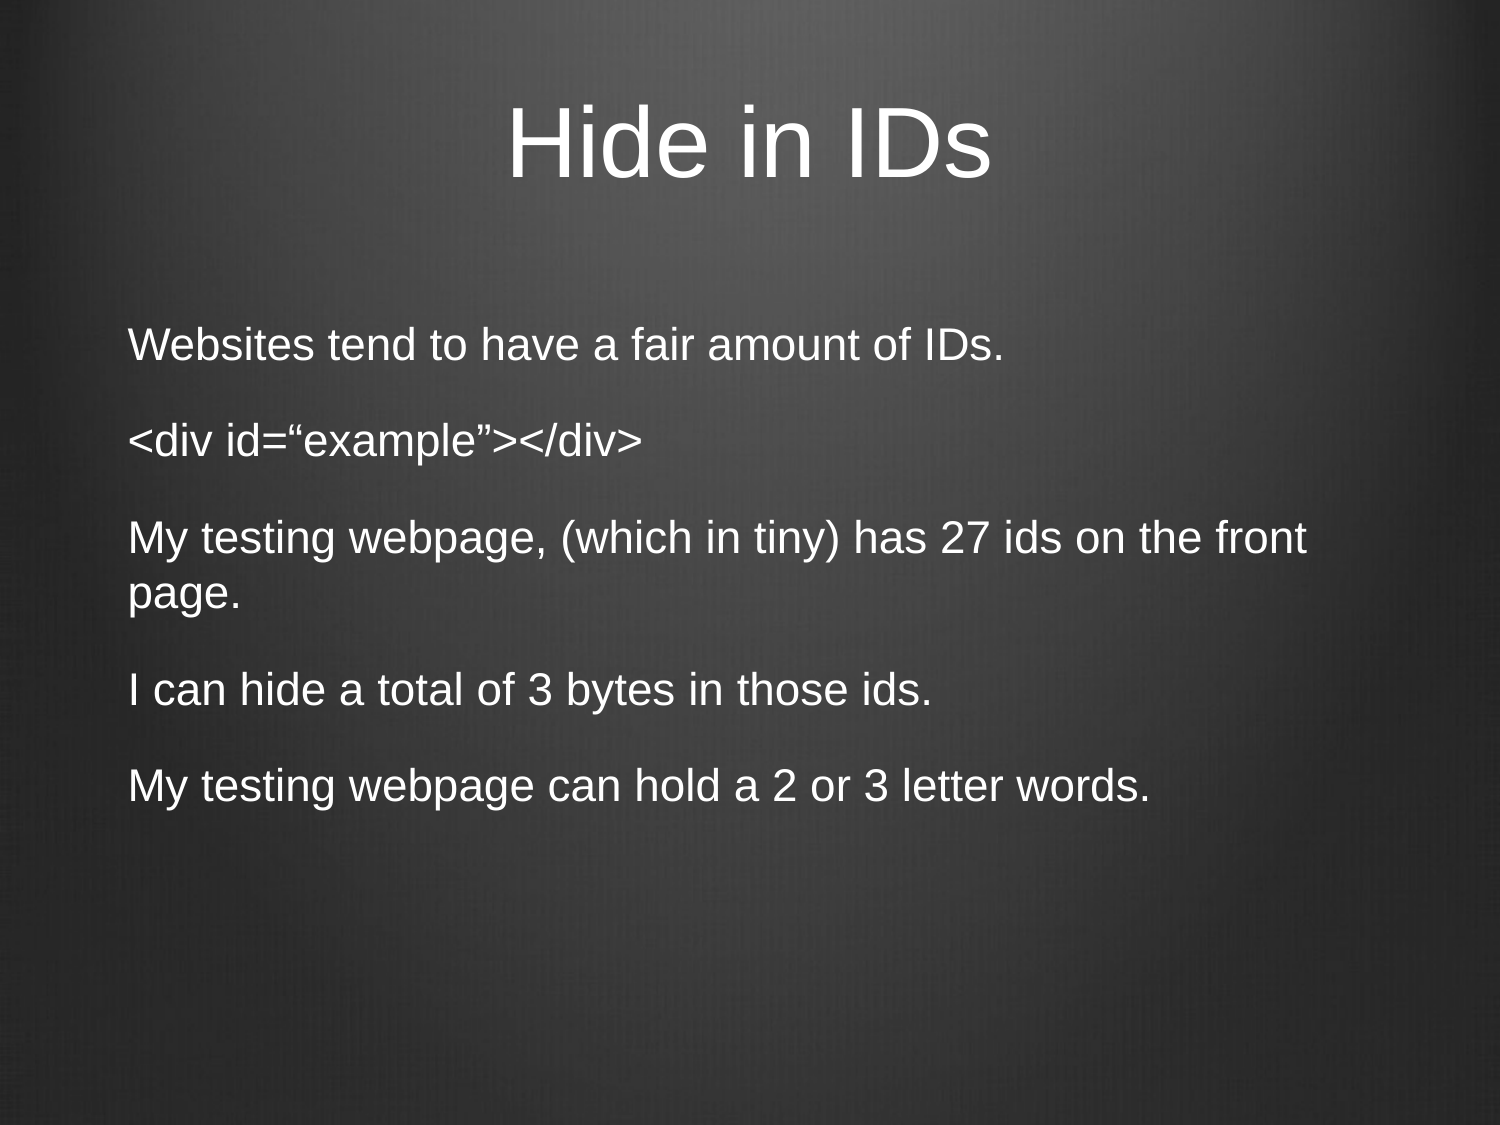

# Hide in IDs
Websites tend to have a fair amount of IDs.
<div id=“example”></div>
My testing webpage, (which in tiny) has 27 ids on the front page.
I can hide a total of 3 bytes in those ids.
My testing webpage can hold a 2 or 3 letter words.